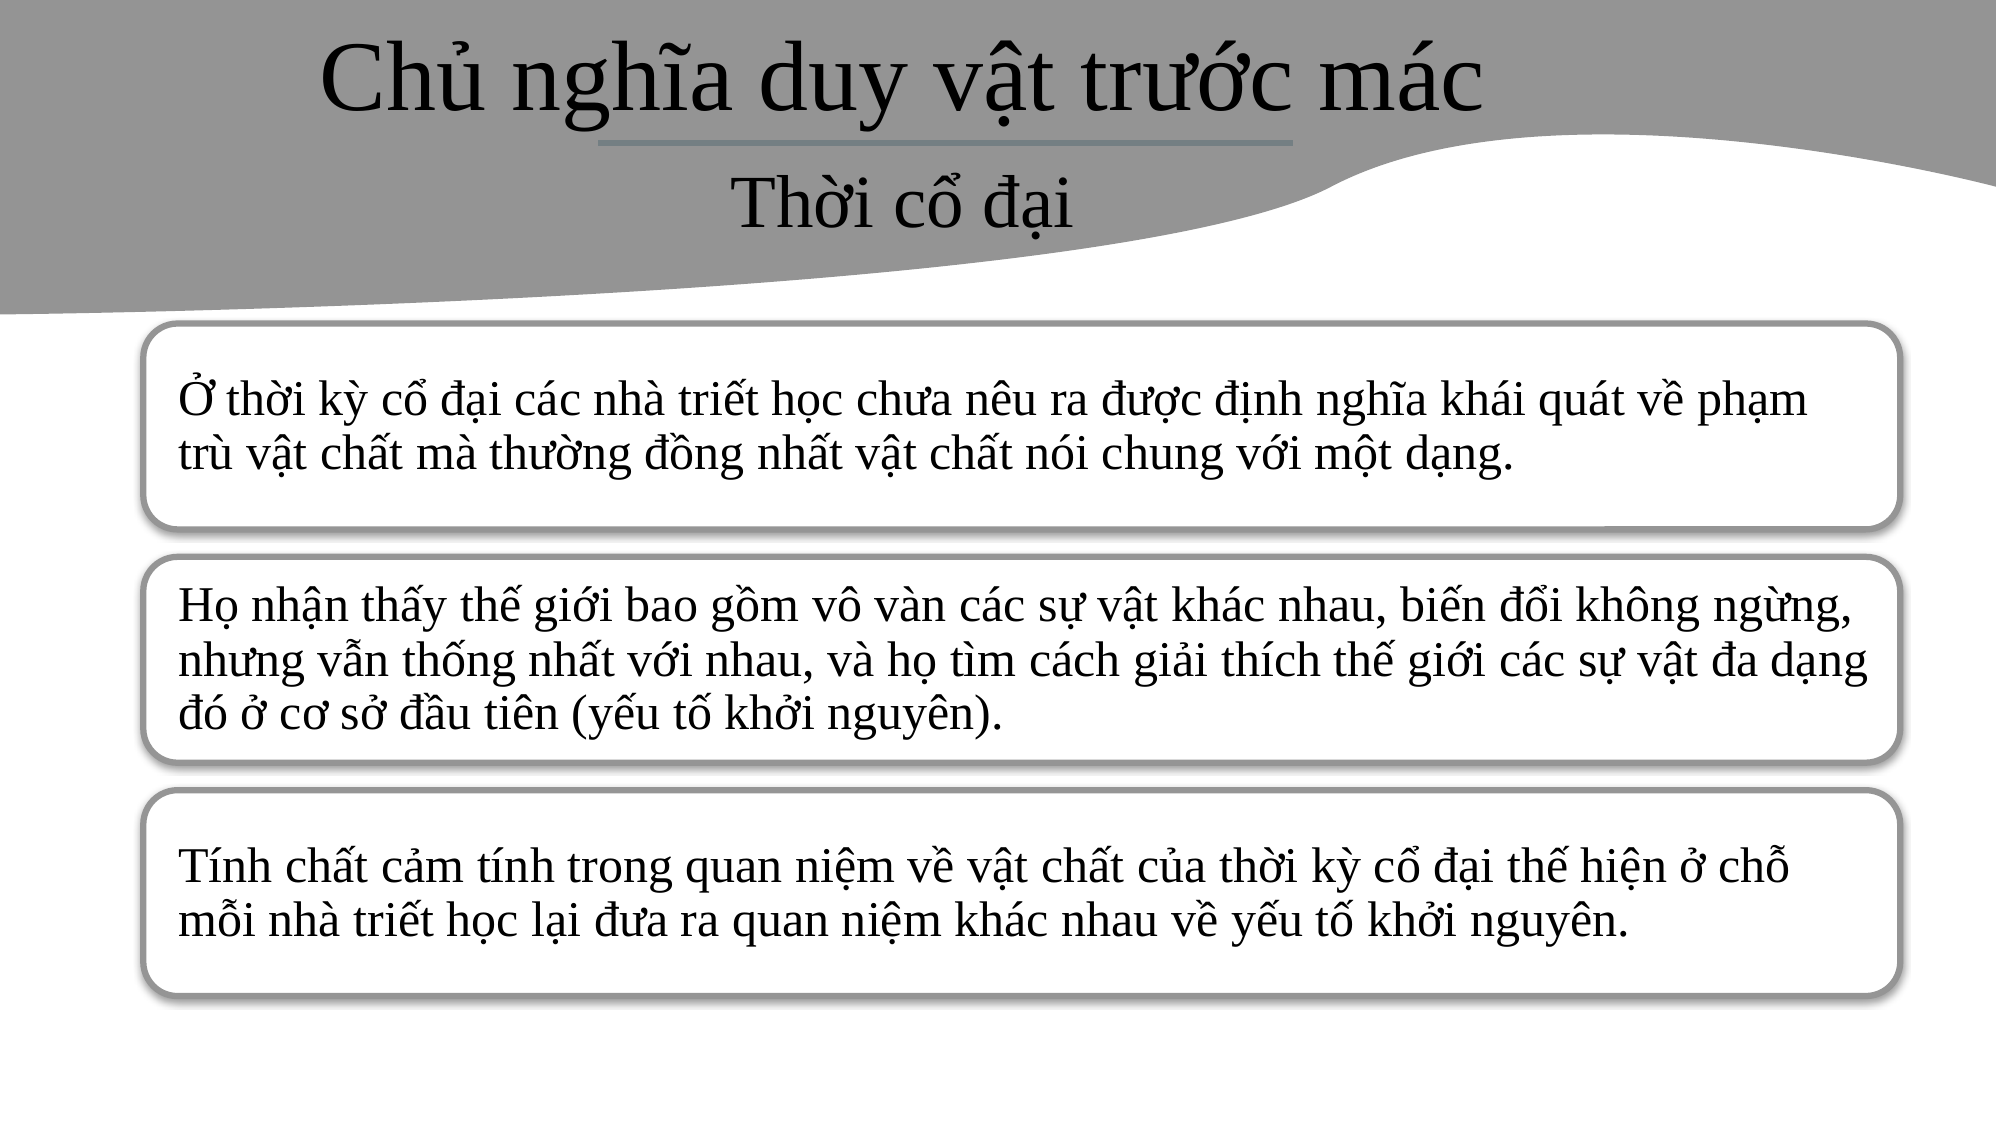

Chủ nghĩa duy vật trước mác
Thời cổ đại
Ở thời kỳ cổ đại các nhà triết học chưa nêu ra được định nghĩa khái quát về phạm trù vật chất mà thường đồng nhất vật chất nói chung với một dạng.
Họ nhận thấy thế giới bao gồm vô vàn các sự vật khác nhau, biến đổi không ngừng, nhưng vẫn thống nhất với nhau, và họ tìm cách giải thích thế giới các sự vật đa dạng đó ở cơ sở đầu tiên (yếu tố khởi nguyên).
Tính chất cảm tính trong quan niệm về vật chất của thời kỳ cổ đại thế hiện ở chỗ mỗi nhà triết học lại đưa ra quan niệm khác nhau về yếu tố khởi nguyên.